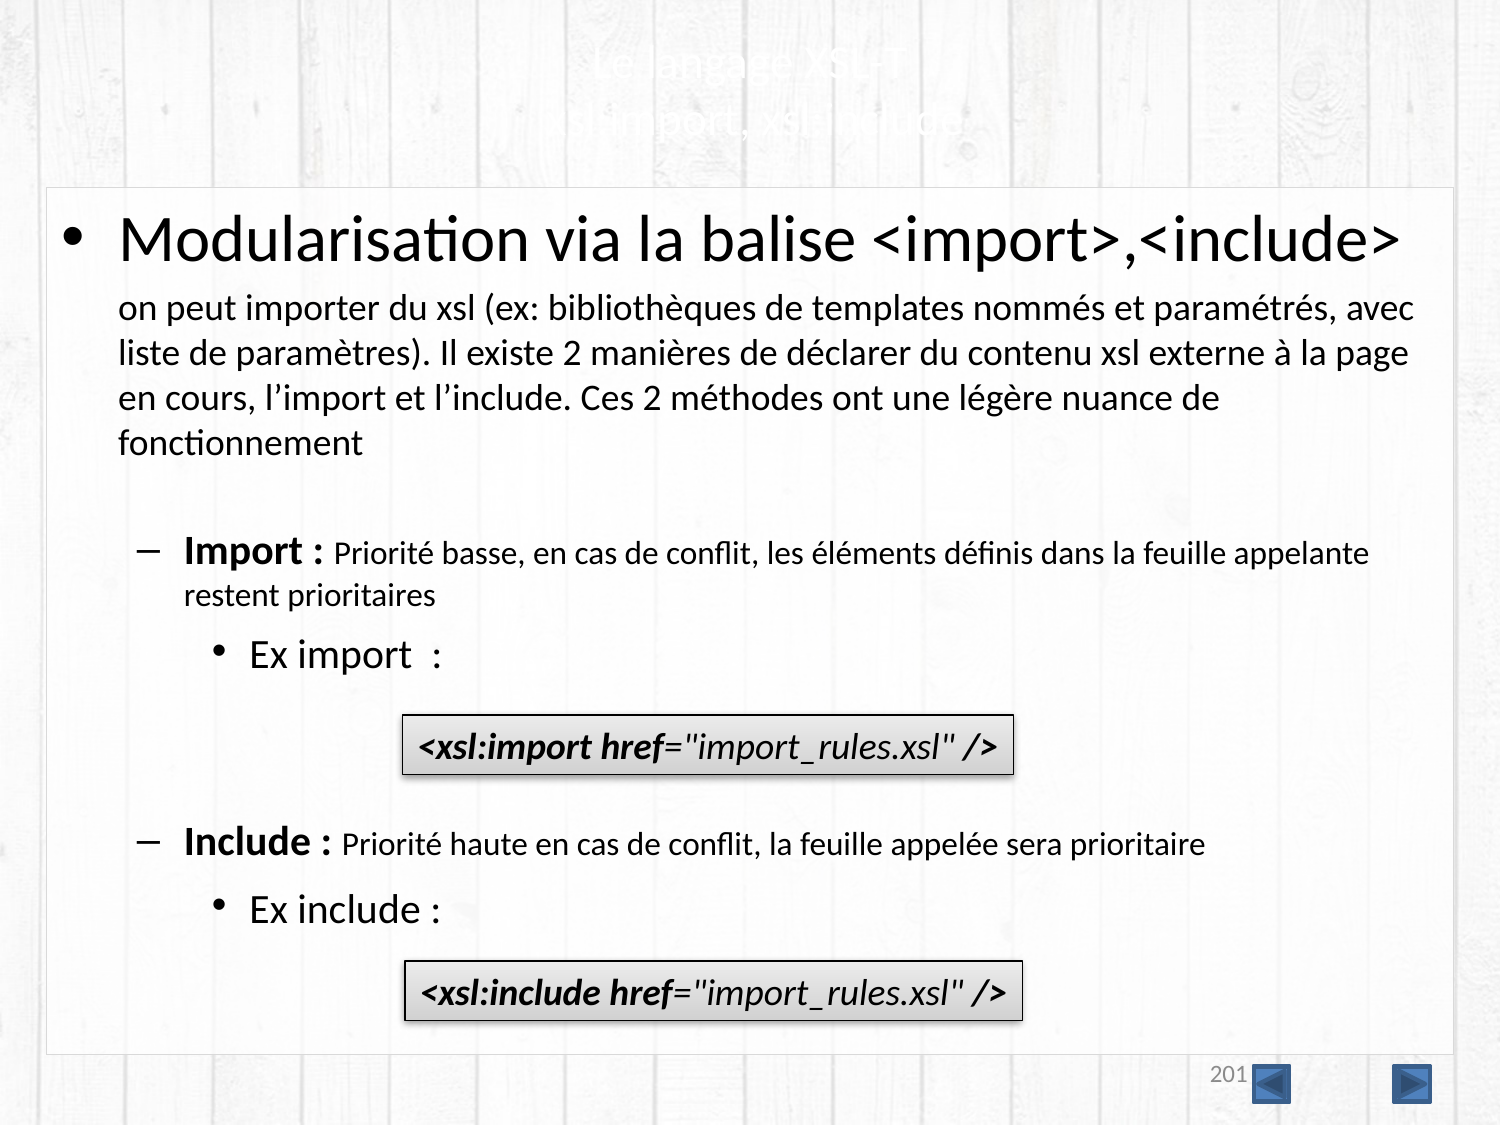

# Le langage XSL-T xsl:import, xsl:include
Modularisation via la balise <import>,<include>
	on peut importer du xsl (ex: bibliothèques de templates nommés et paramétrés, avec liste de paramètres). Il existe 2 manières de déclarer du contenu xsl externe à la page en cours, l’import et l’include. Ces 2 méthodes ont une légère nuance de fonctionnement

Import : Priorité basse, en cas de conflit, les éléments définis dans la feuille appelante restent prioritaires
Ex import  :

Include : Priorité haute en cas de conflit, la feuille appelée sera prioritaire
Ex include :

<xsl:import href="import_rules.xsl" />
<xsl:include href="import_rules.xsl" />
201